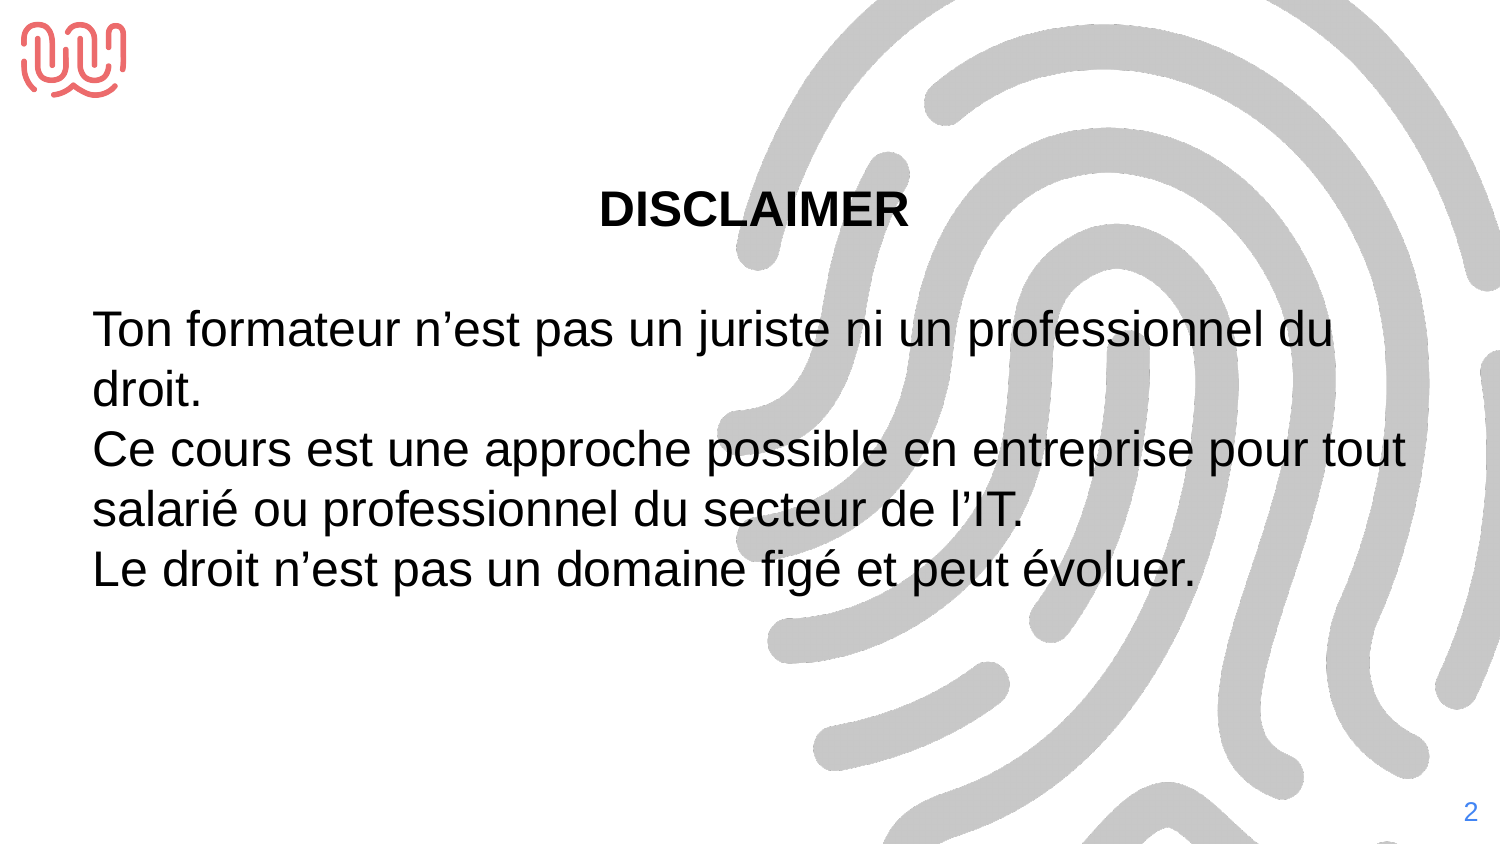

DISCLAIMER

Ton formateur n’est pas un juriste ni un professionnel du droit.
Ce cours est une approche possible en entreprise pour tout salarié ou professionnel du secteur de l’IT.
Le droit n’est pas un domaine figé et peut évoluer.
2